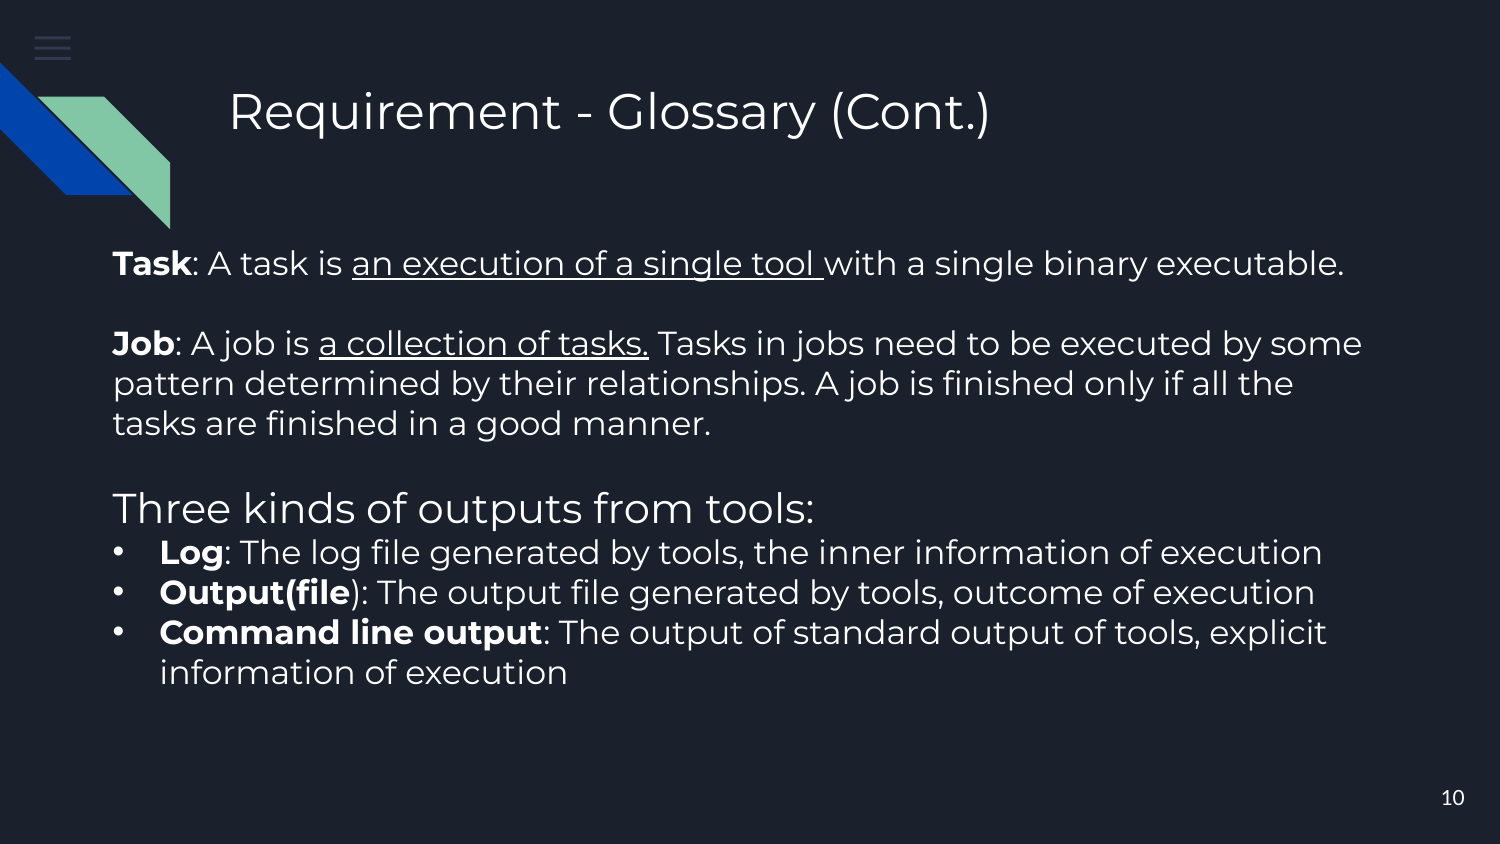

# Requirement - Glossary (Cont.)
Task: A task is an execution of a single tool with a single binary executable.

Job: A job is a collection of tasks. Tasks in jobs need to be executed by some pattern determined by their relationships. A job is finished only if all the tasks are finished in a good manner.

Three kinds of outputs from tools:
Log: The log file generated by tools, the inner information of execution
Output(file): The output file generated by tools, outcome of execution
Command line output: The output of standard output of tools, explicit information of execution

10